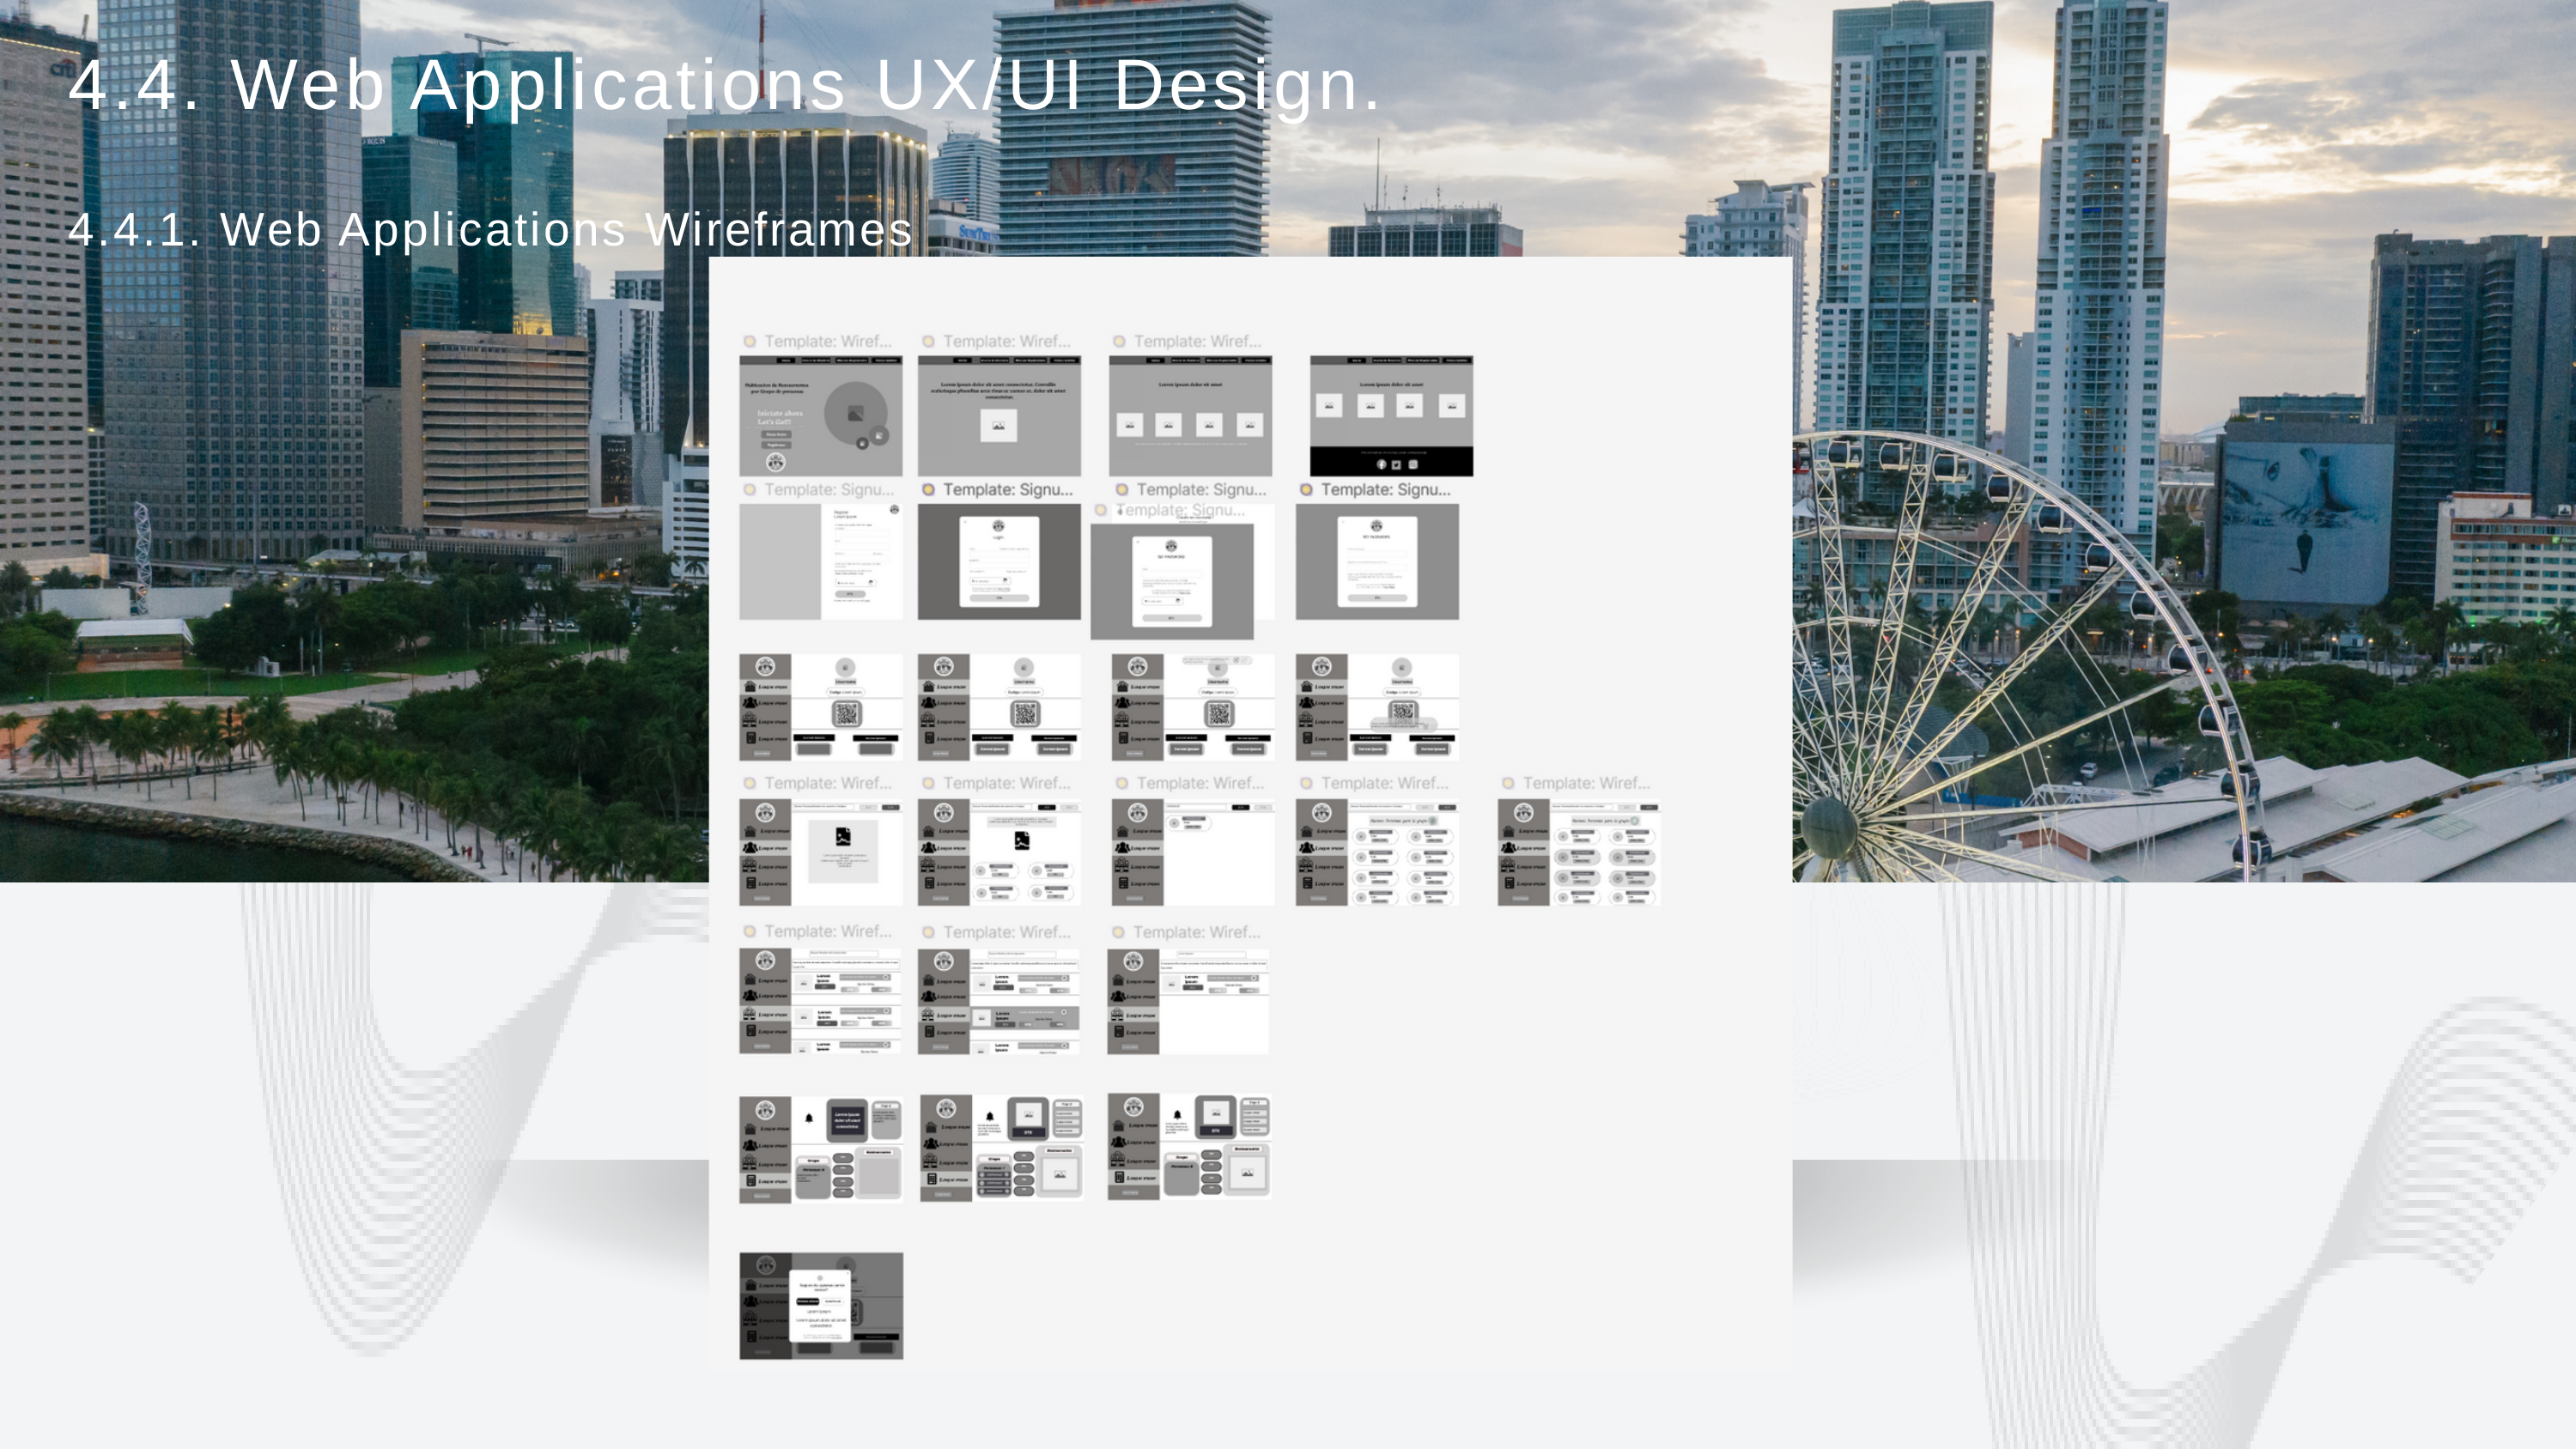

4.4. Web Applications UX/UI Design.

4.4.1. Web Applications Wireframes